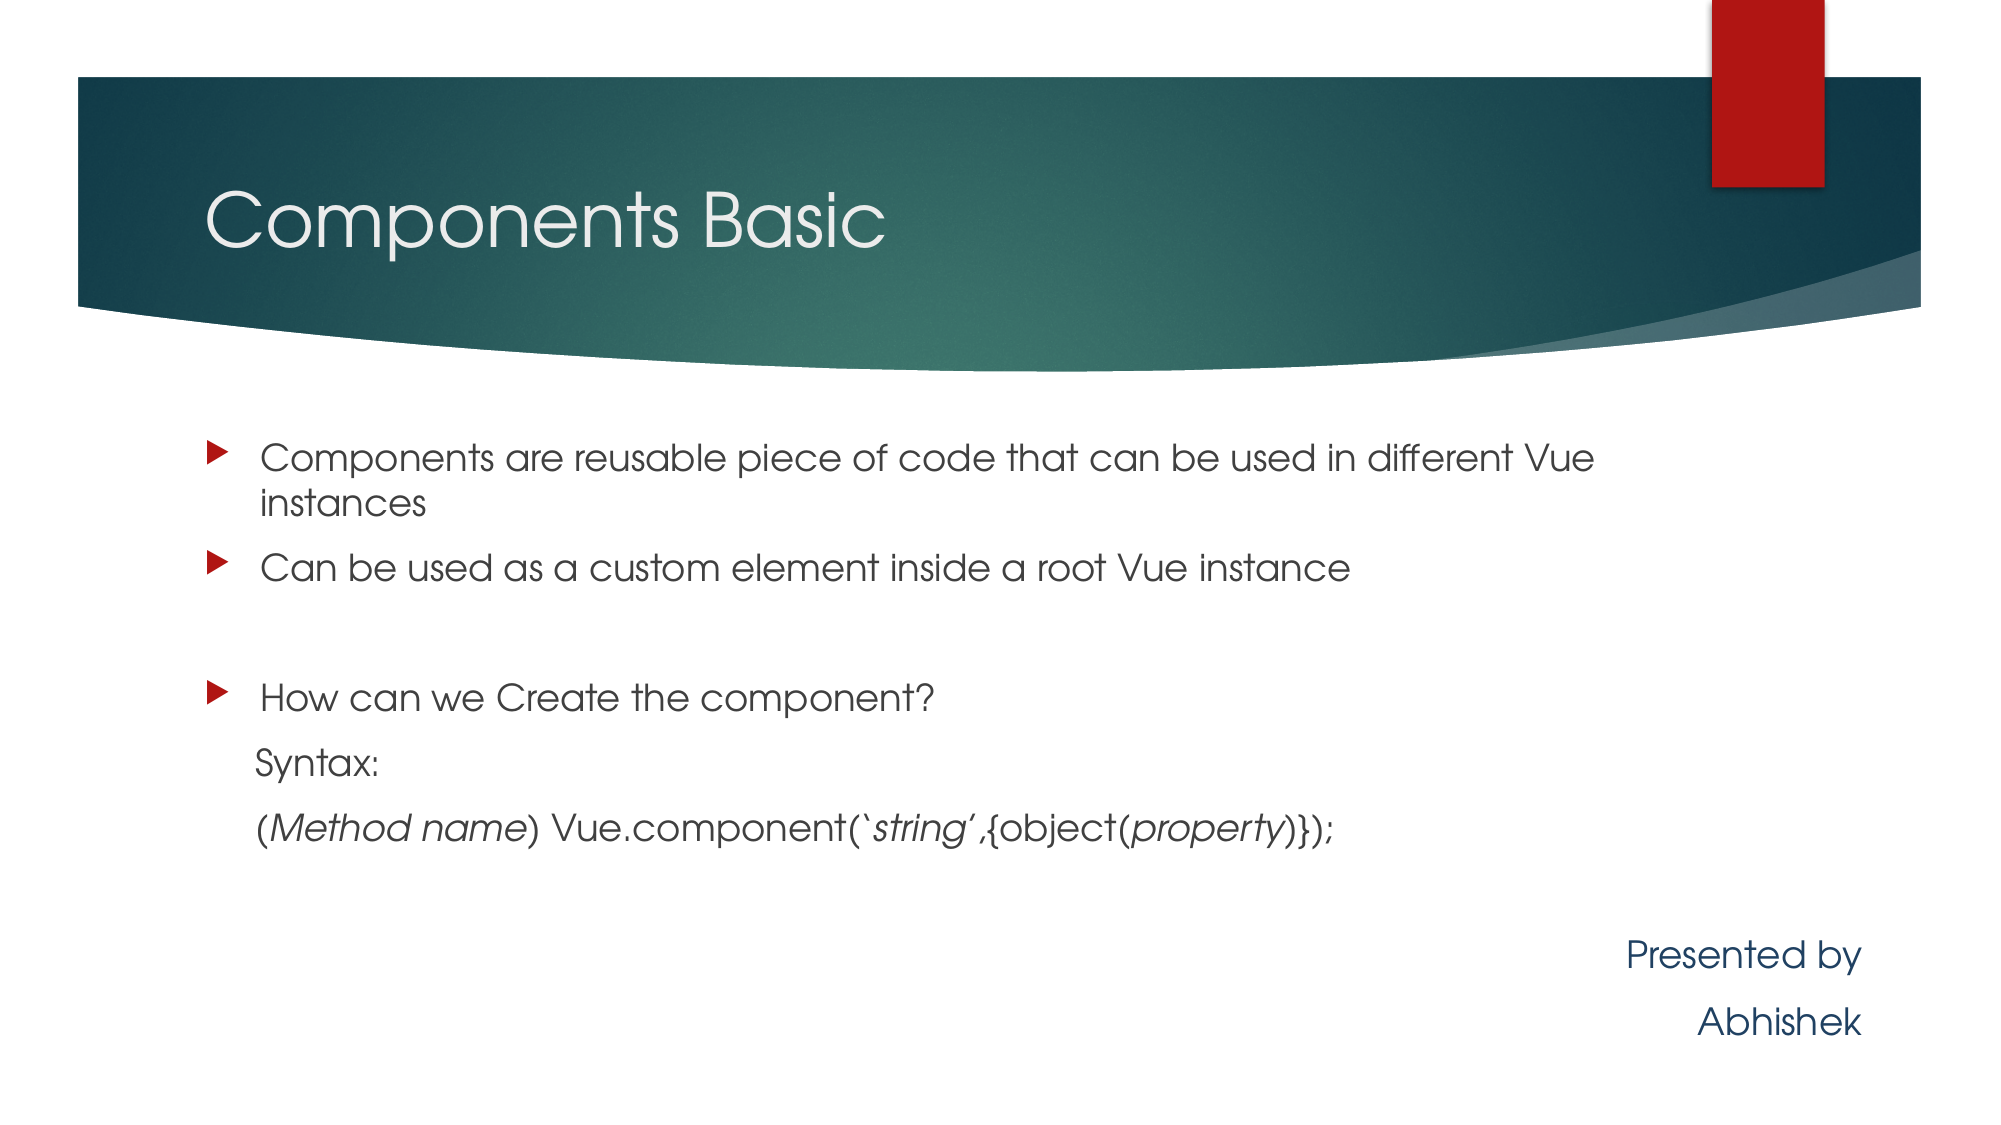

# Components Basic
Components are reusable piece of code that can be used in different Vue instances
Can be used as a custom element inside a root Vue instance

How can we Create the component?
     Syntax:
     (Method name) Vue.component(‘string’,{object(property)});

Presented by

Abhishek